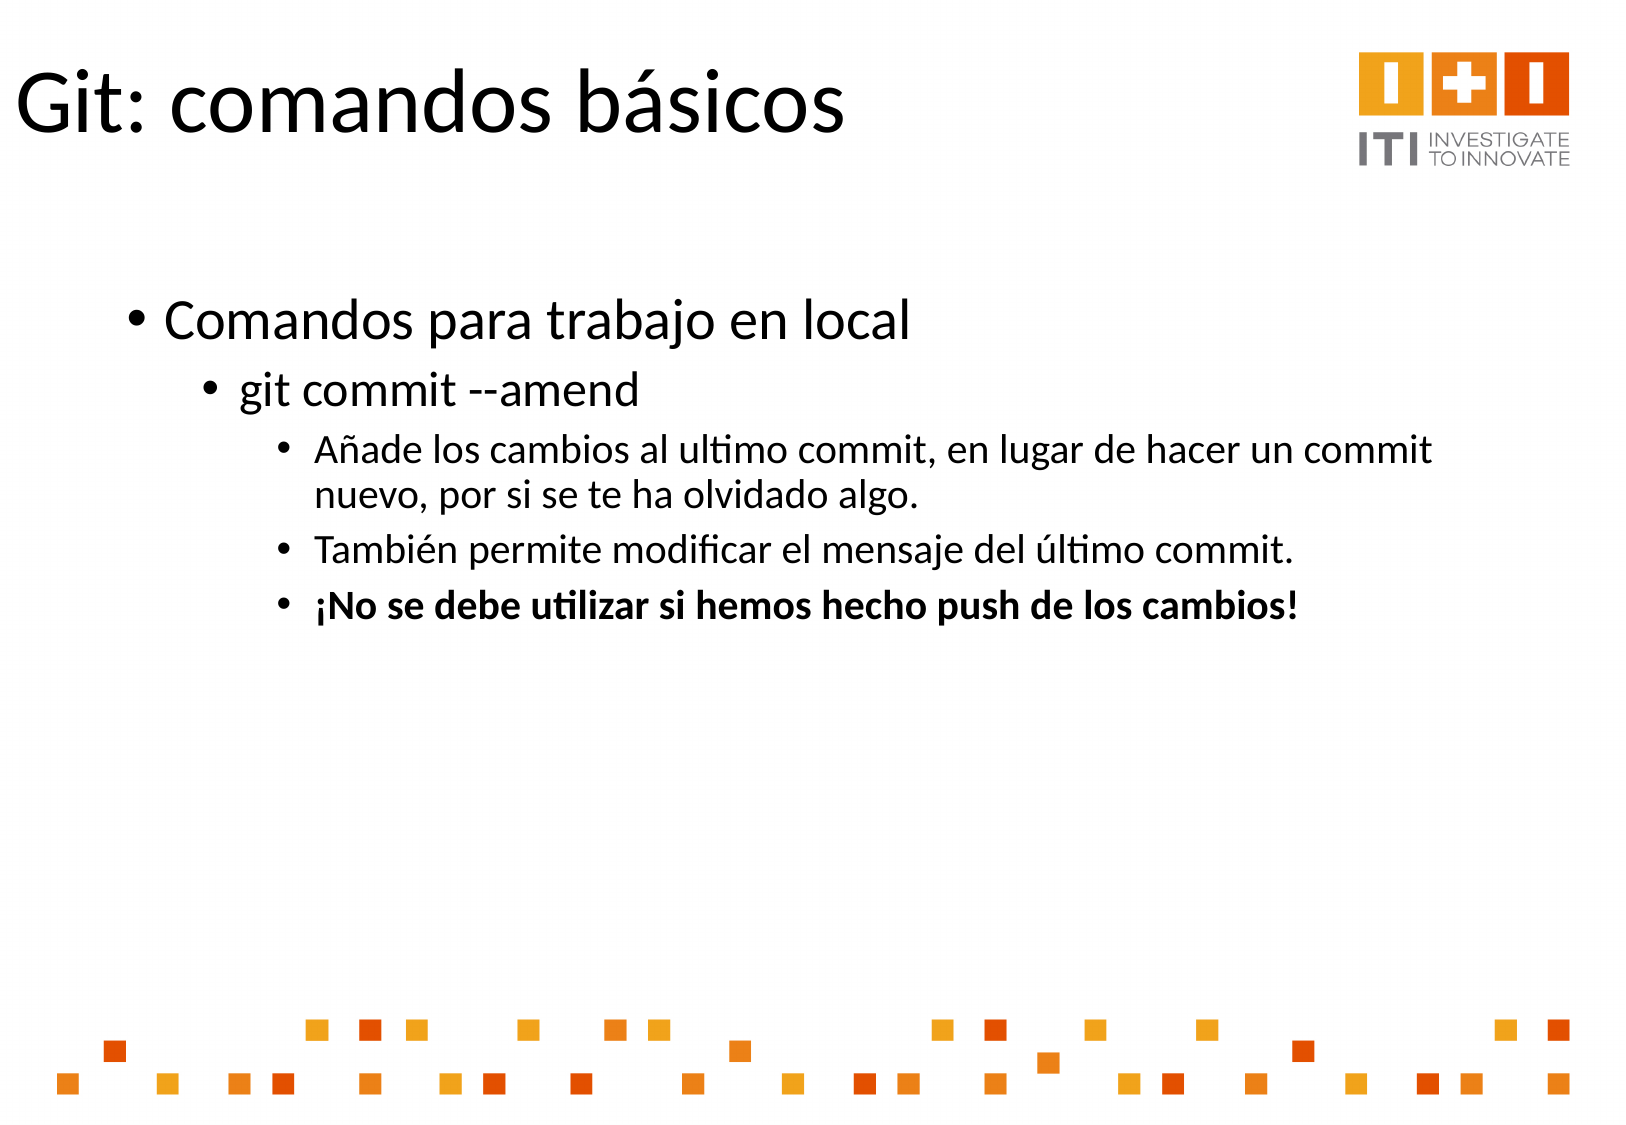

# Git: comandos básicos

Comandos para trabajo en local
git commit --amend
Añade los cambios al ultimo commit, en lugar de hacer un commit nuevo, por si se te ha olvidado algo.
También permite modificar el mensaje del último commit.
¡No se debe utilizar si hemos hecho push de los cambios!